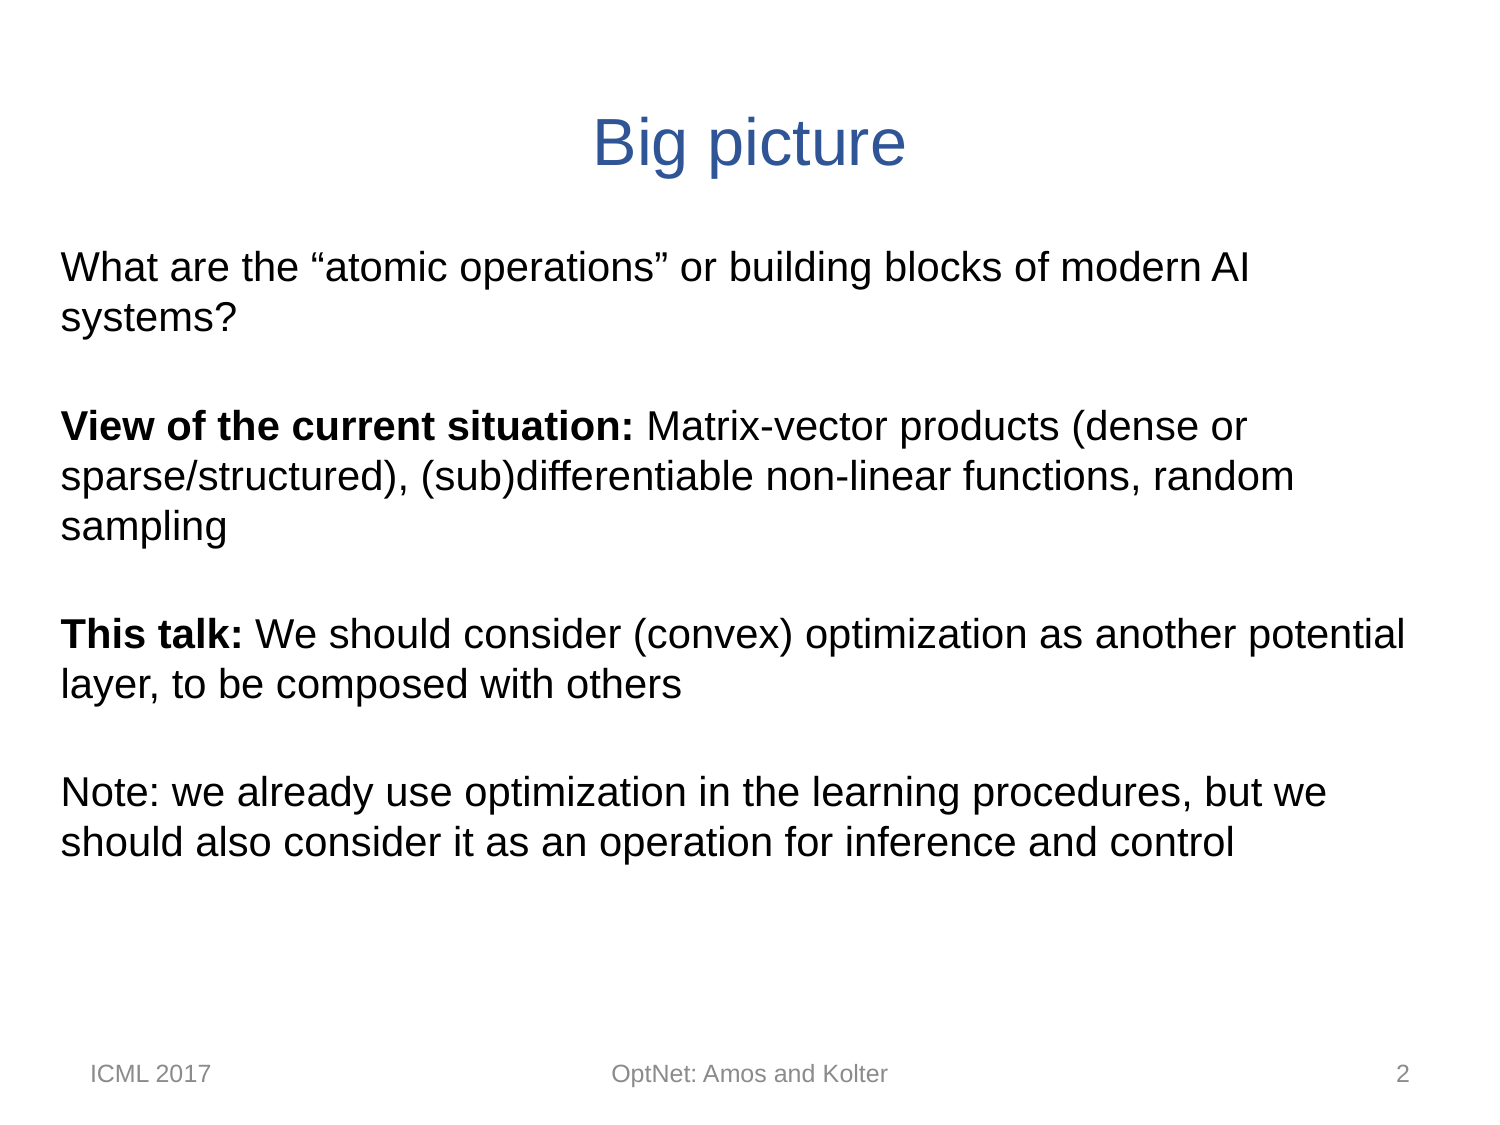

# Big picture
What are the “atomic operations” or building blocks of modern AI systems?
View of the current situation: Matrix-vector products (dense or sparse/structured), (sub)differentiable non-linear functions, random sampling
This talk: We should consider (convex) optimization as another potential layer, to be composed with others
Note: we already use optimization in the learning procedures, but we should also consider it as an operation for inference and control
ICML 2017
OptNet: Amos and Kolter
2